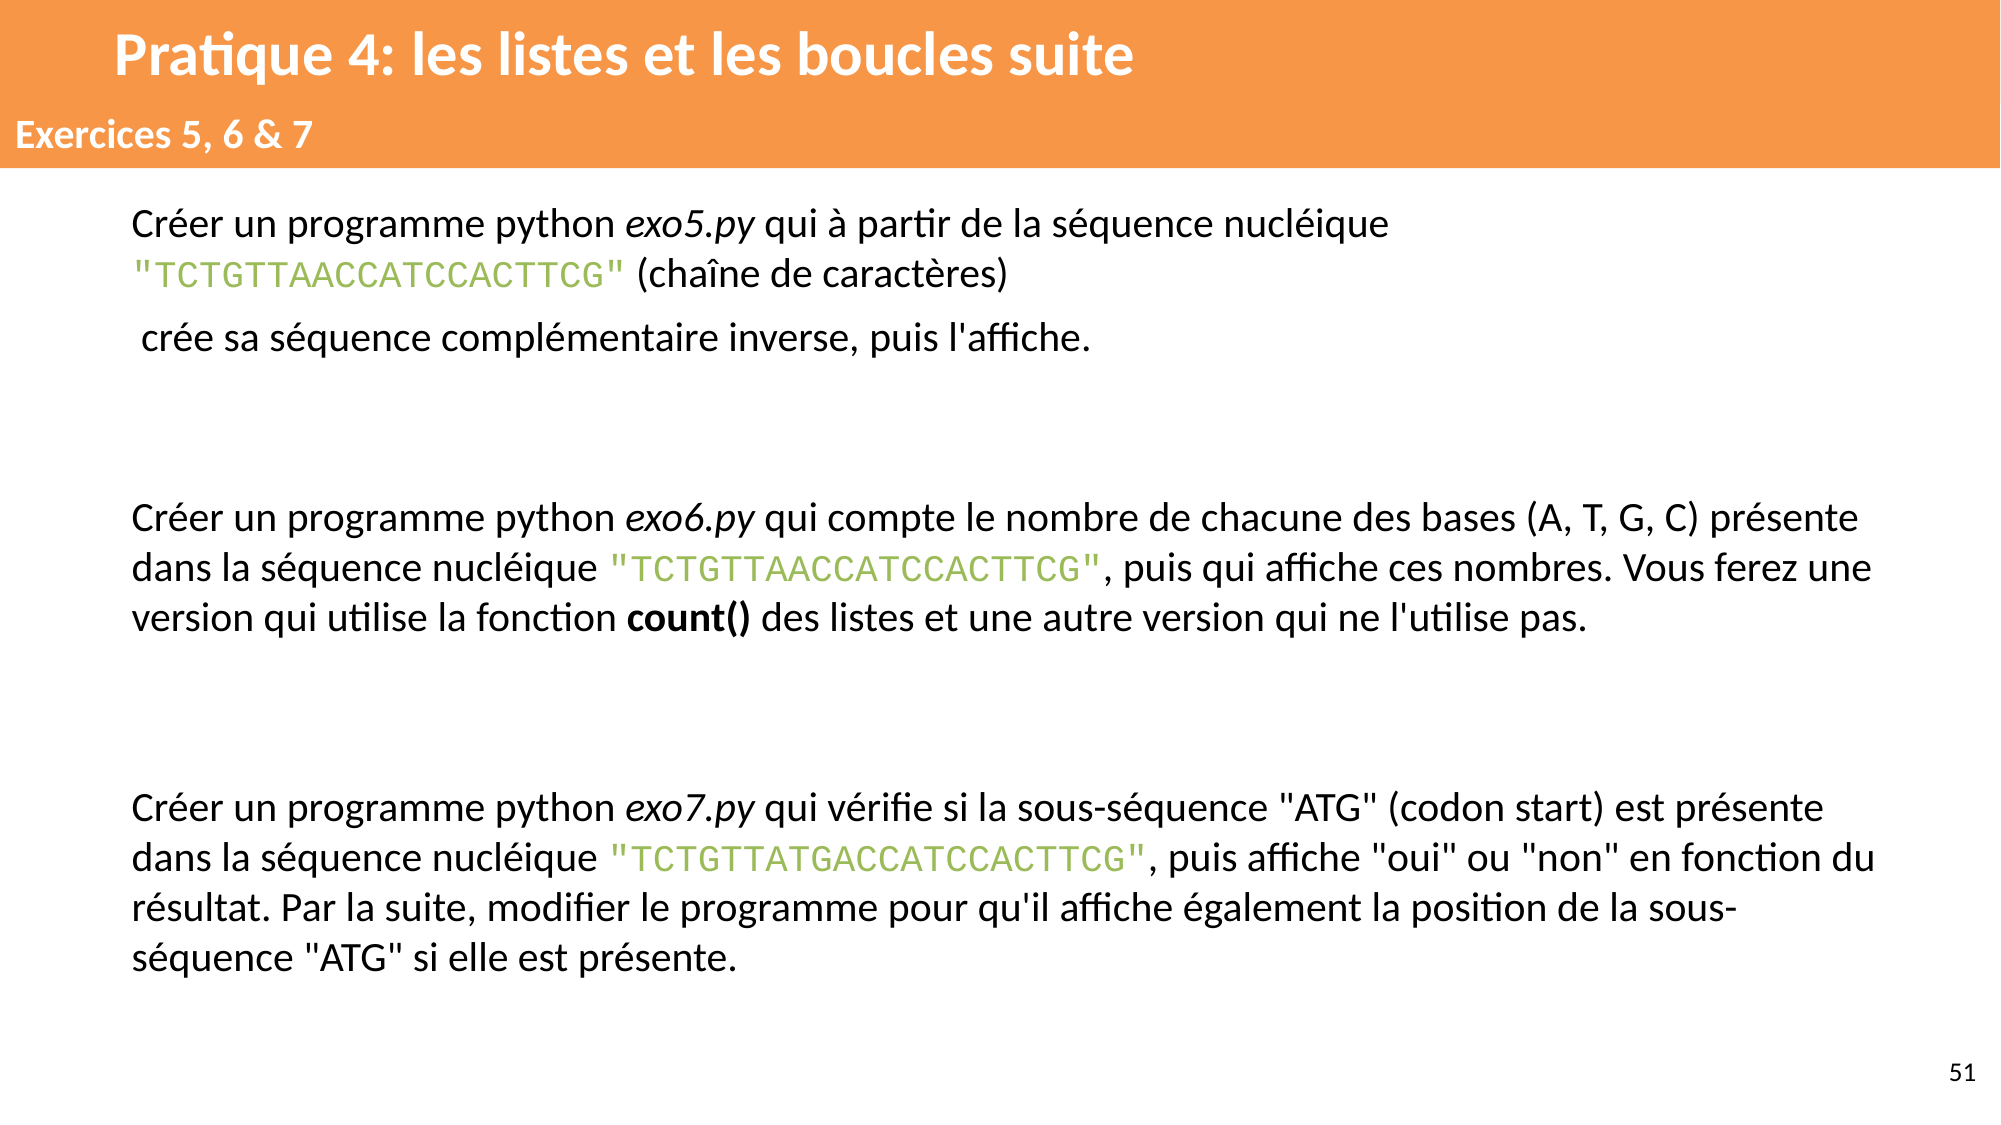

# Pratique 4: les listes et les boucles suite
Exercices 5, 6 & 7
Créer un programme python exo5.py qui à partir de la séquence nucléique "TCTGTTAACCATCCACTTCG" (chaîne de caractères)
 crée sa séquence complémentaire inverse, puis l'affiche.

Créer un programme python exo6.py qui compte le nombre de chacune des bases (A, T, G, C) présente dans la séquence nucléique "TCTGTTAACCATCCACTTCG", puis qui affiche ces nombres. Vous ferez une version qui utilise la fonction count() des listes et une autre version qui ne l'utilise pas.

Créer un programme python exo7.py qui vérifie si la sous-séquence "ATG" (codon start) est présente dans la séquence nucléique "TCTGTTATGACCATCCACTTCG", puis affiche "oui" ou "non" en fonction du résultat. Par la suite, modifier le programme pour qu'il affiche également la position de la sous-séquence "ATG" si elle est présente.

51